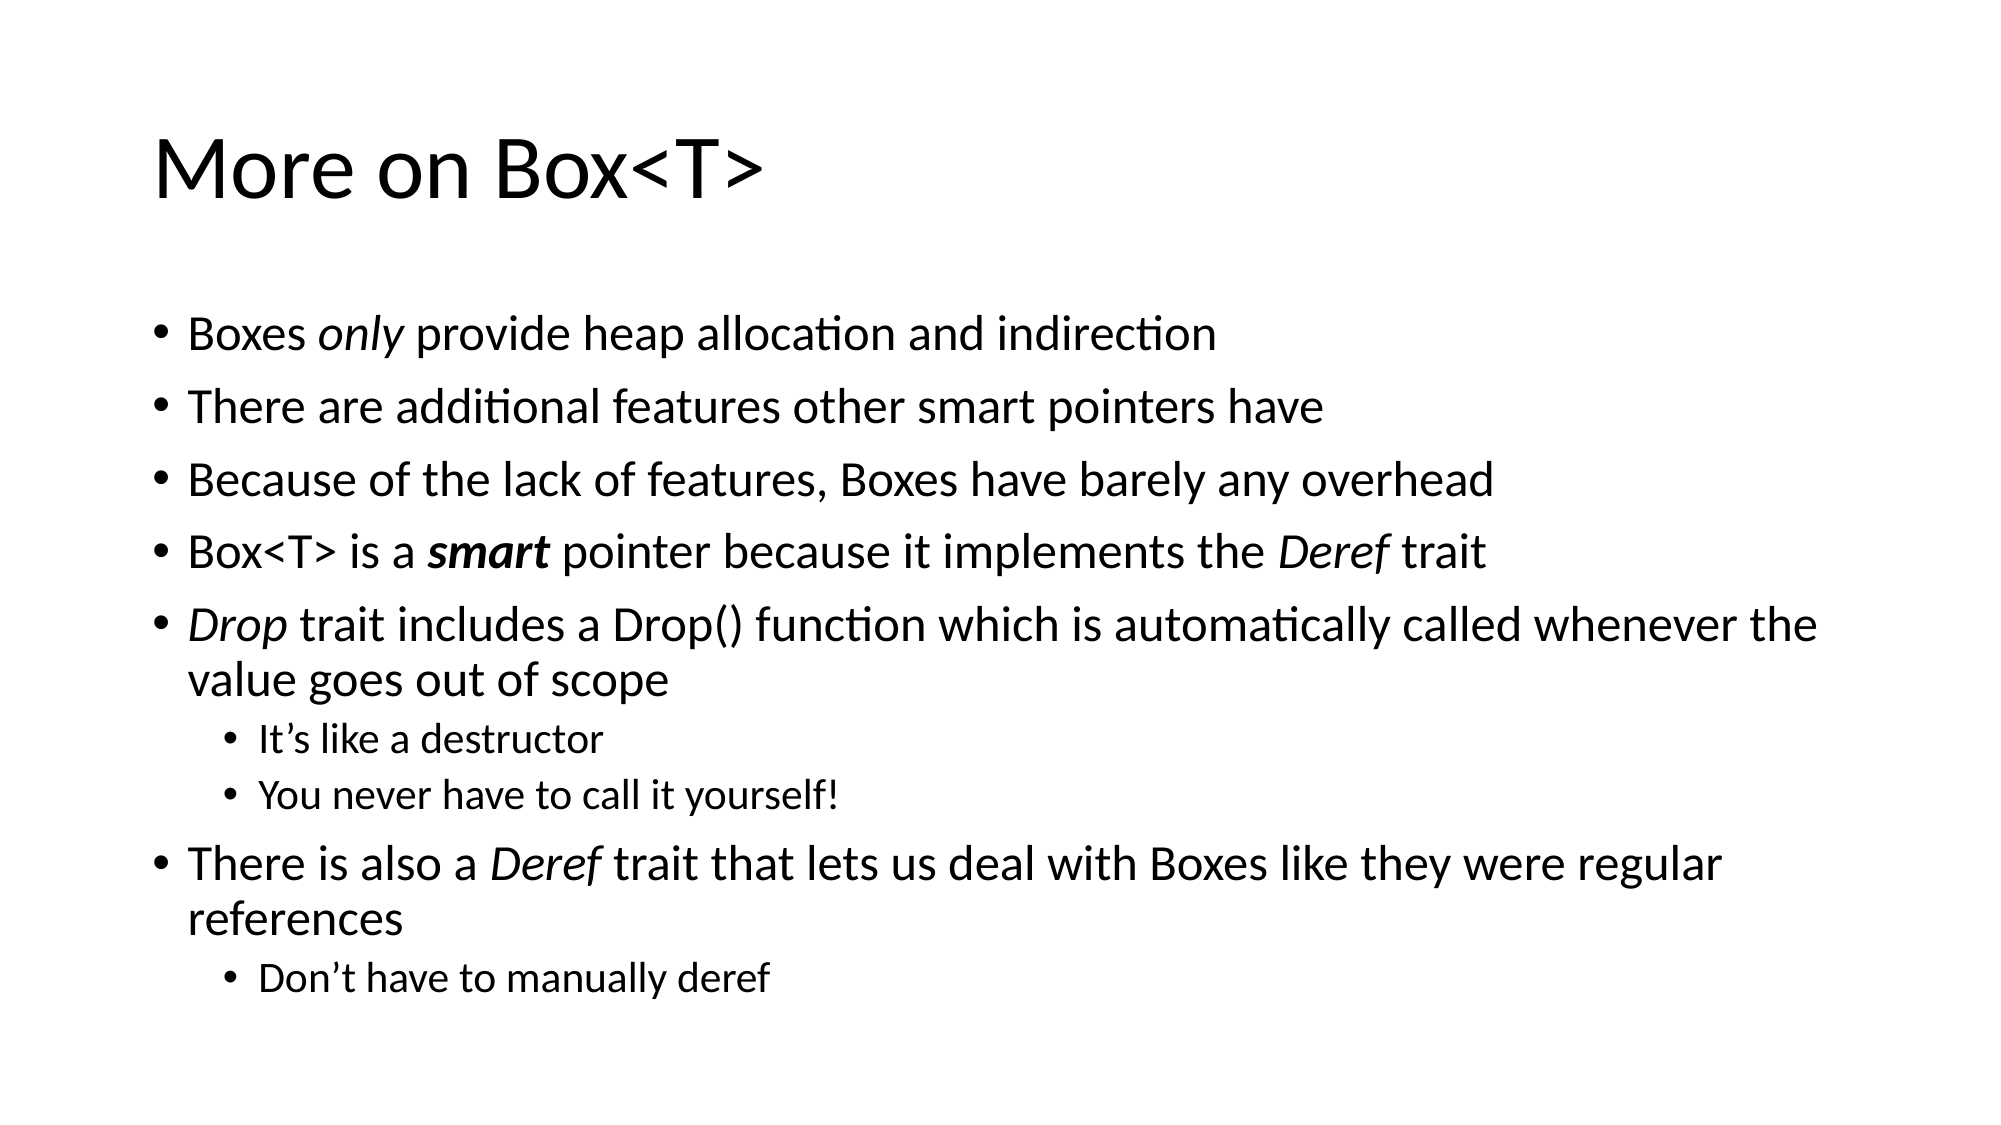

# More on Box<T>
Boxes only provide heap allocation and indirection
There are additional features other smart pointers have
Because of the lack of features, Boxes have barely any overhead
Box<T> is a smart pointer because it implements the Deref trait
Drop trait includes a Drop() function which is automatically called whenever the value goes out of scope
It’s like a destructor
You never have to call it yourself!
There is also a Deref trait that lets us deal with Boxes like they were regular references
Don’t have to manually deref